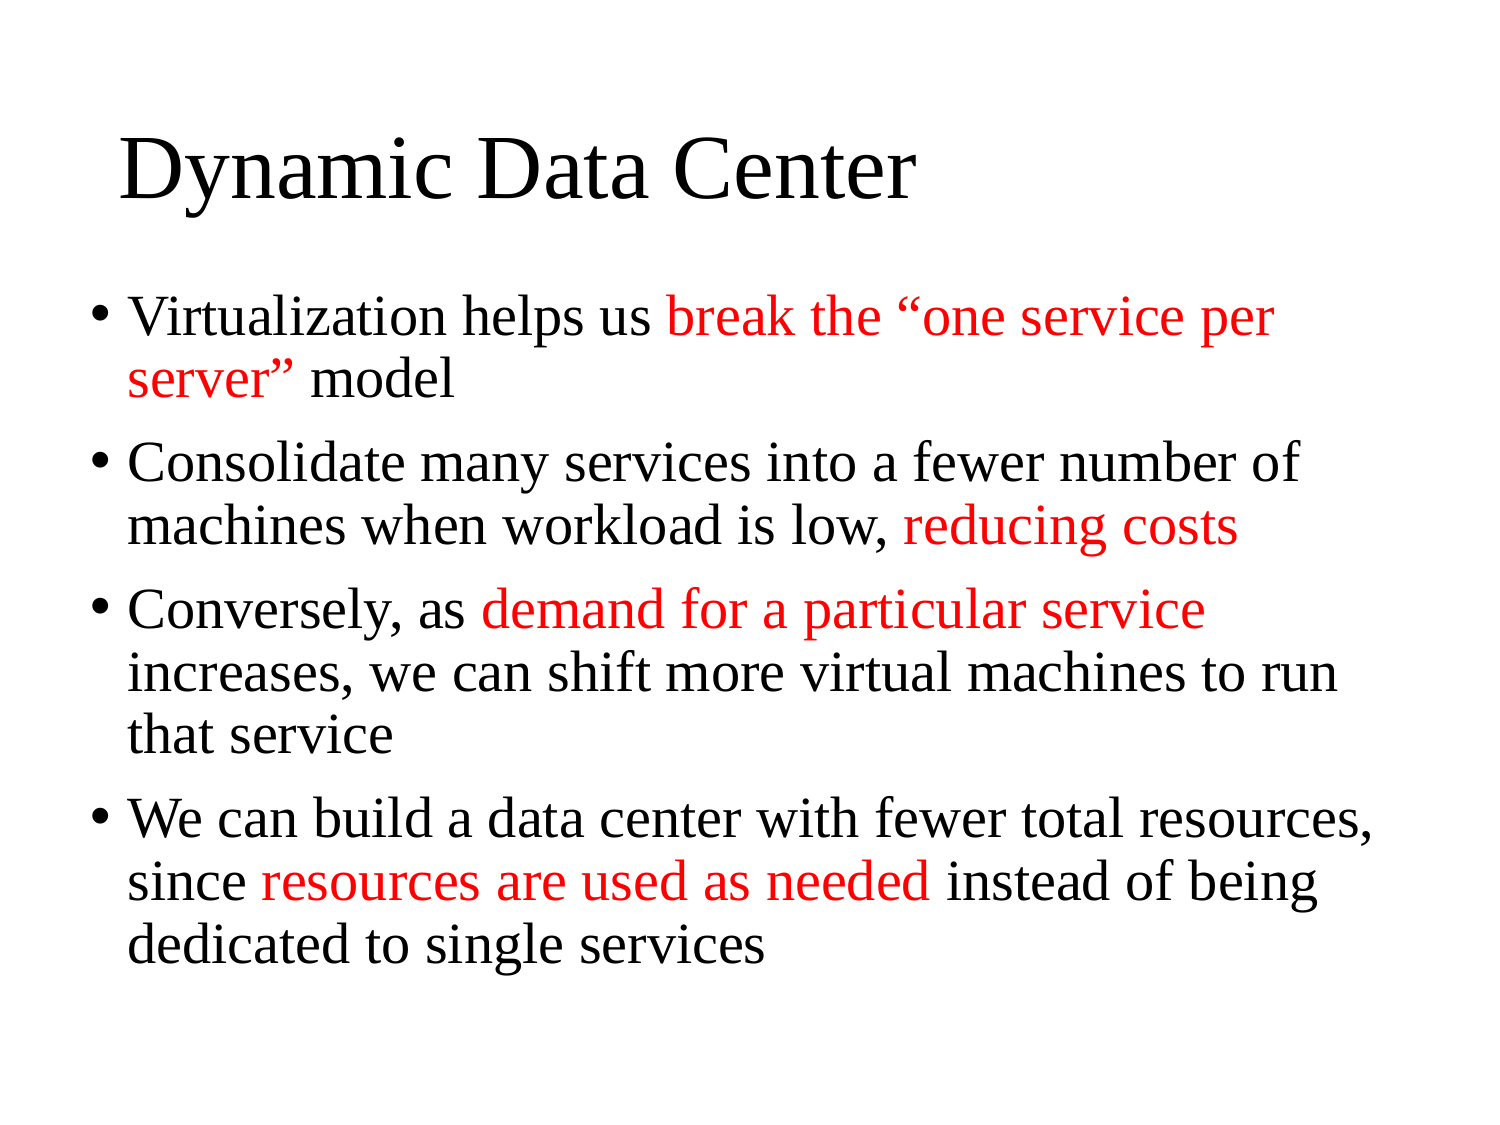

# Dynamic Data Center
Virtualization helps us break the “one service per server” model
Consolidate many services into a fewer number of machines when workload is low, reducing costs
Conversely, as demand for a particular service increases, we can shift more virtual machines to run that service
We can build a data center with fewer total resources, since resources are used as needed instead of being dedicated to single services